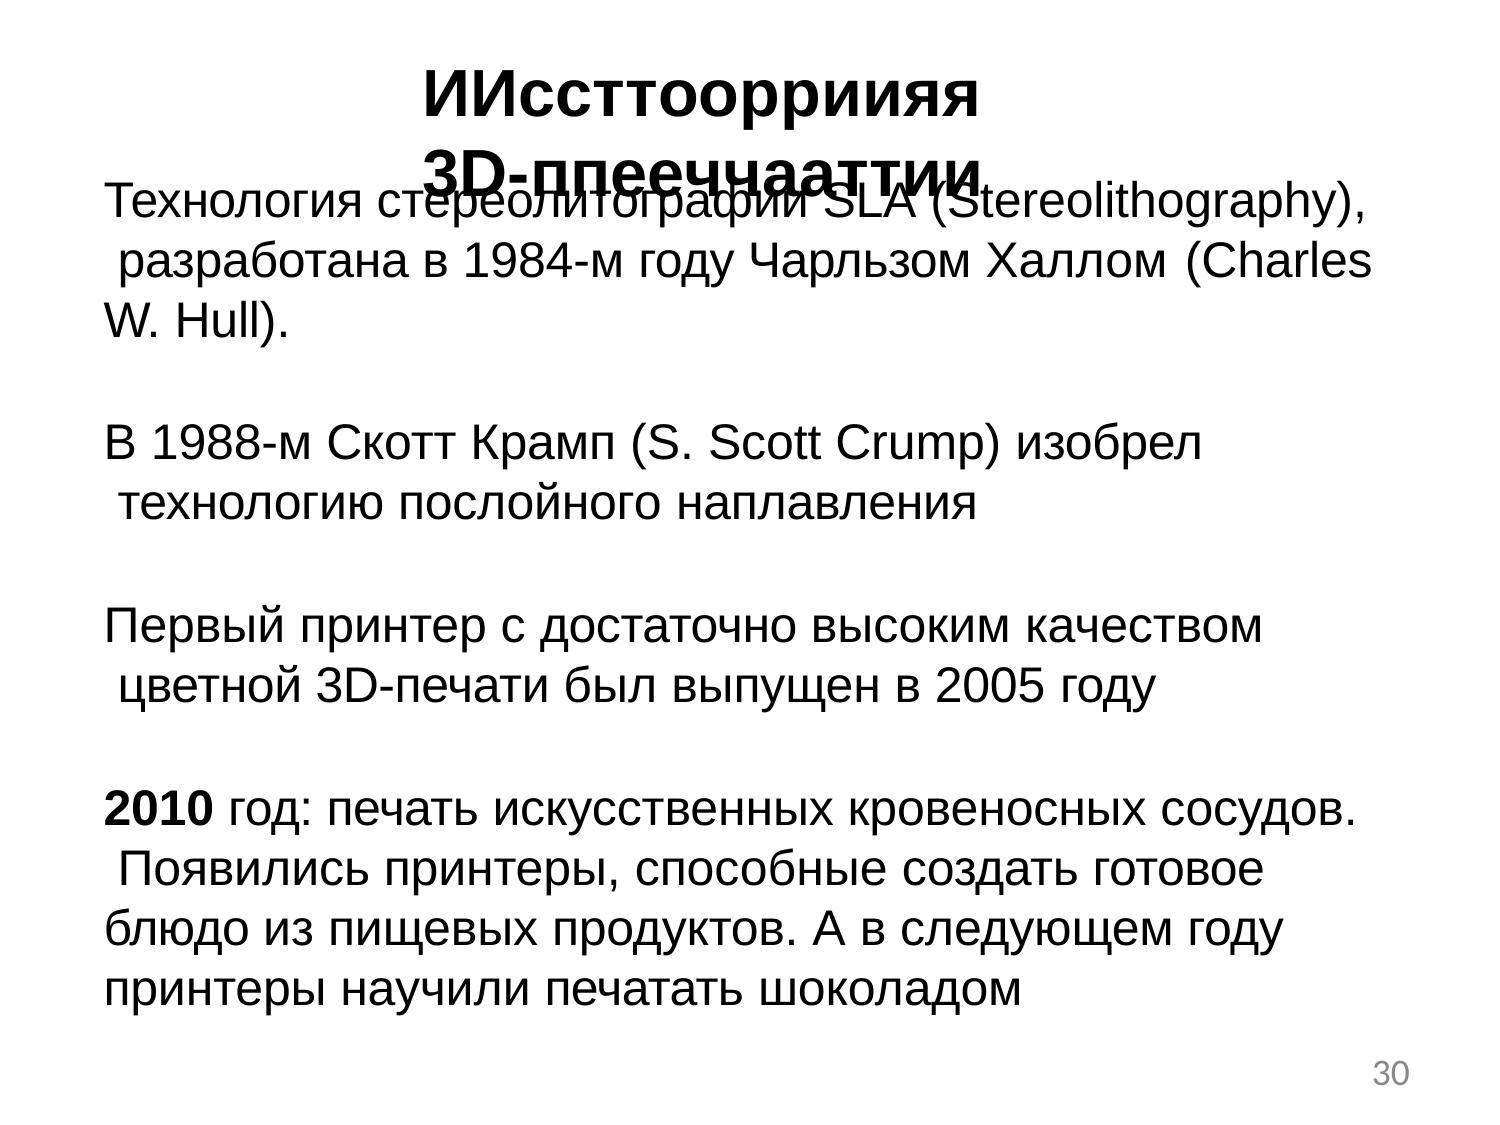

# ИИссттоорриияя	3D-ппееччааттии
Технология стереолитографии SLA (Stereolithography),  разработана в 1984-м году Чарльзом Халлом (Charles
W. Hull).

В 1988-м Скотт Крамп (S. Scott Crump) изобрел  технологию послойного наплавления

Первый принтер с достаточно высоким качеством  цветной 3D-печати был выпущен в 2005 году

2010 год: печать искусственных кровеносных сосудов.  Появились принтеры, способные создать готовое  блюдо из пищевых продуктов. А в следующем году  принтеры научили печатать шоколадом
30